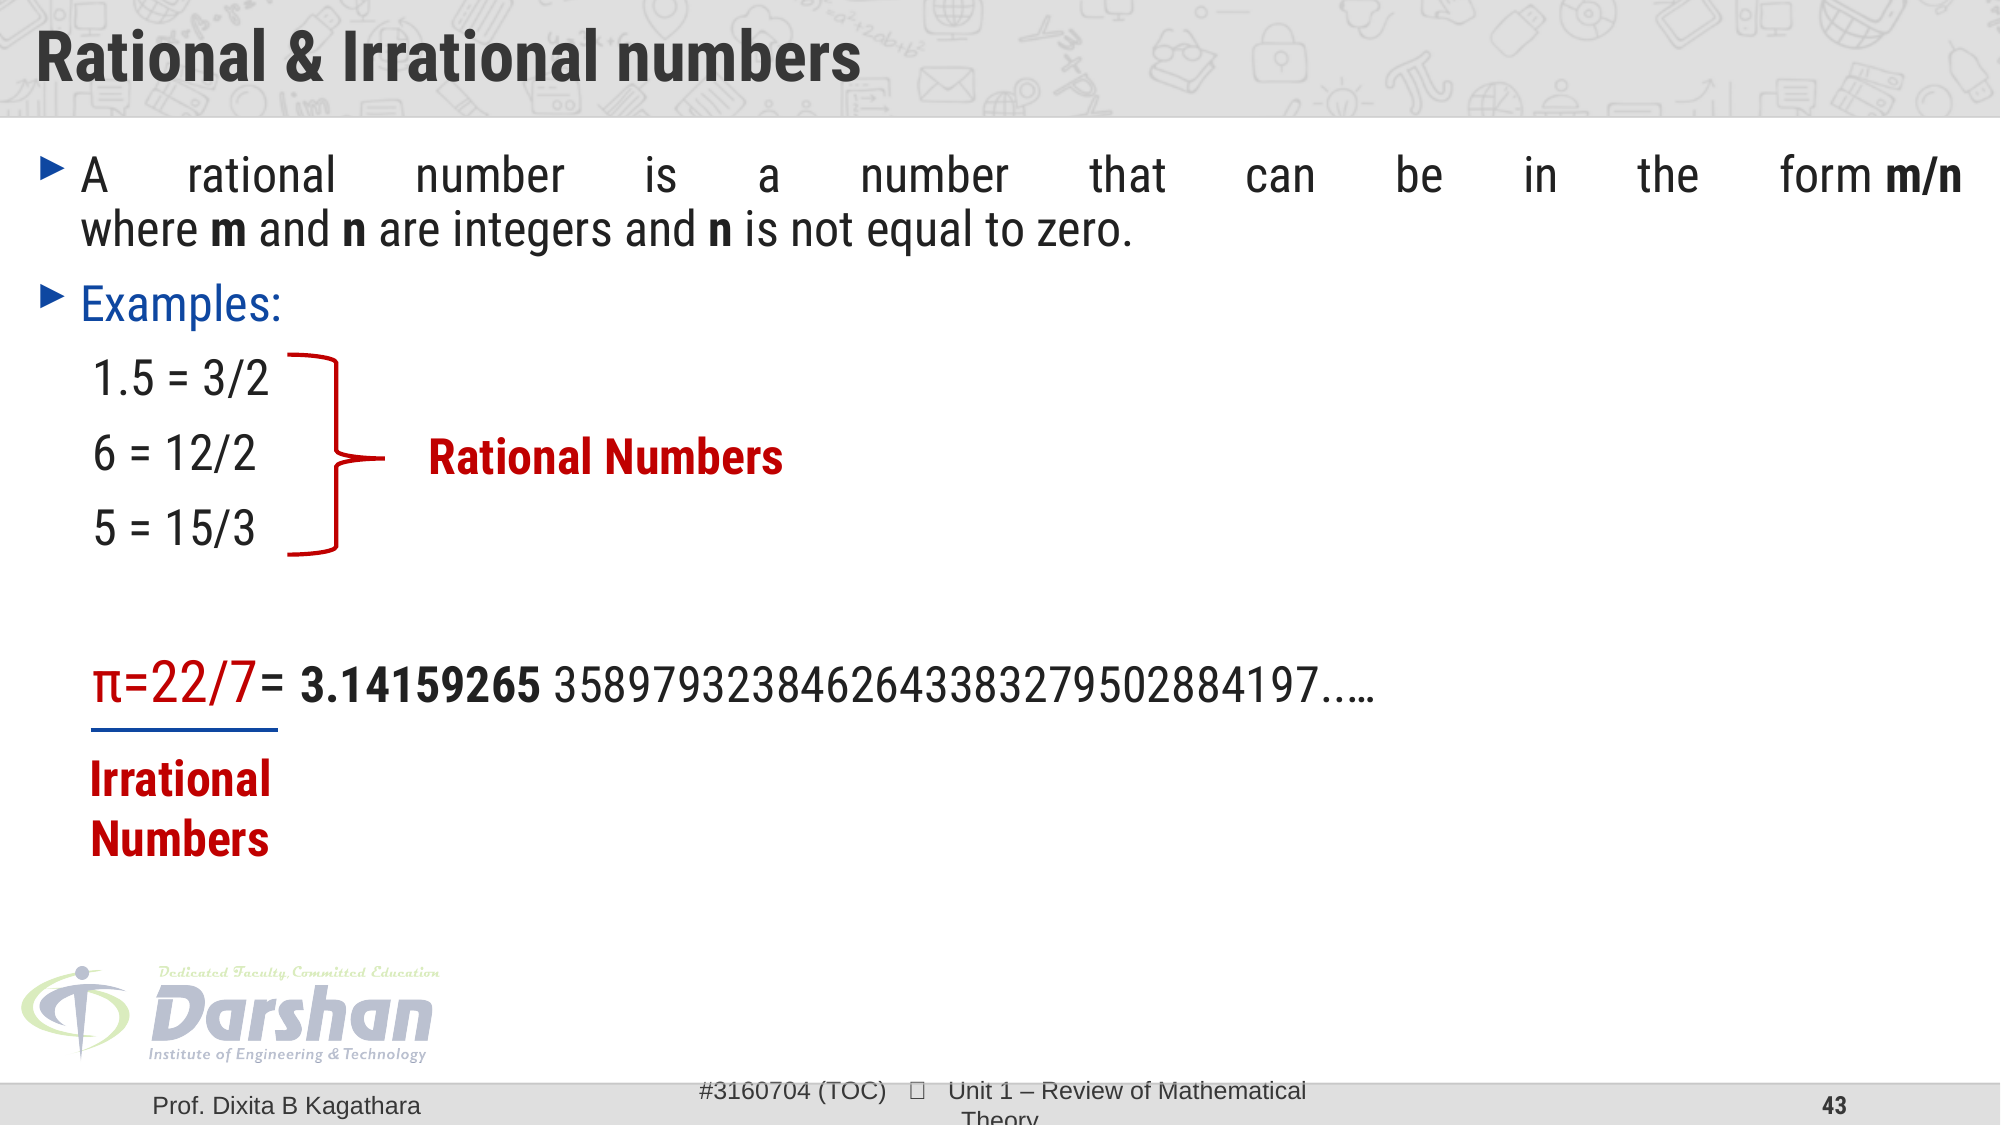

# Rational & Irrational numbers
A rational number is a number that can be in the form m/n
where m and n are integers and n is not equal to zero.
Examples:
1.5 = 3/2
6 = 12/2
5 = 15/3

π=22/7= 3.14159265 3589793238462643383279502884197..…

Rational Numbers
Irrational Numbers